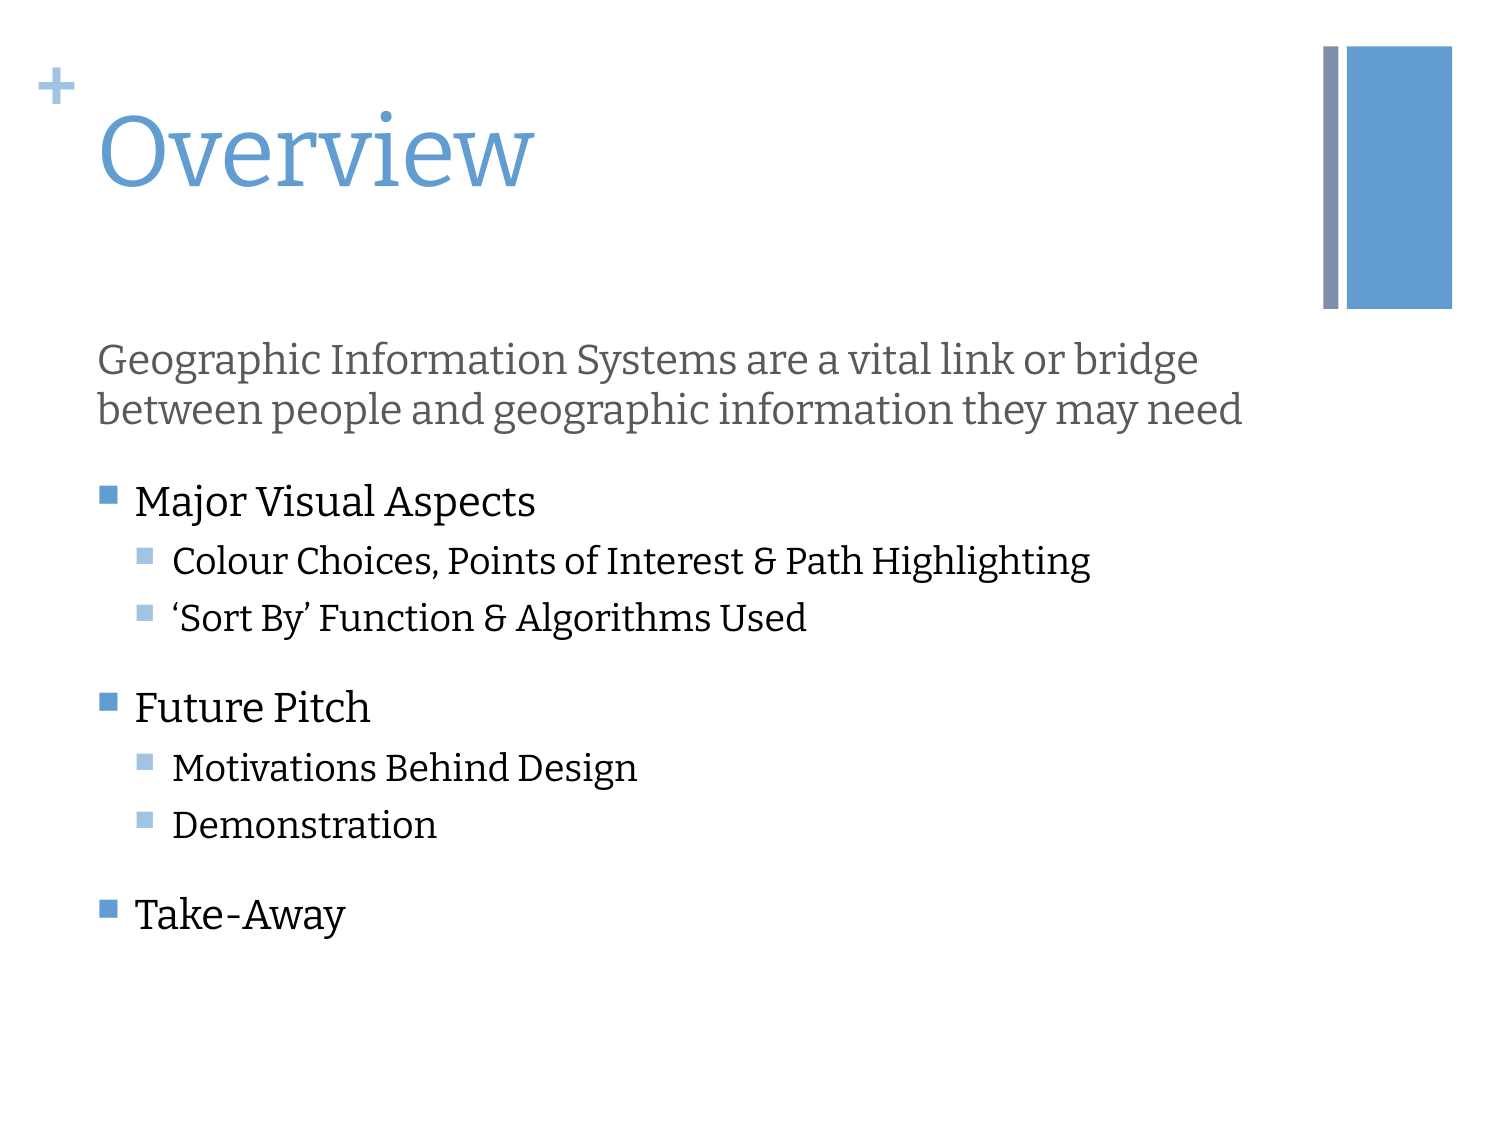

# Overview
Geographic Information Systems are a vital link or bridge between people and geographic information they may need
Major Visual Aspects
Colour Choices, Points of Interest & Path Highlighting
‘Sort By’ Function & Algorithms Used
Future Pitch
Motivations Behind Design
Demonstration
Take-Away